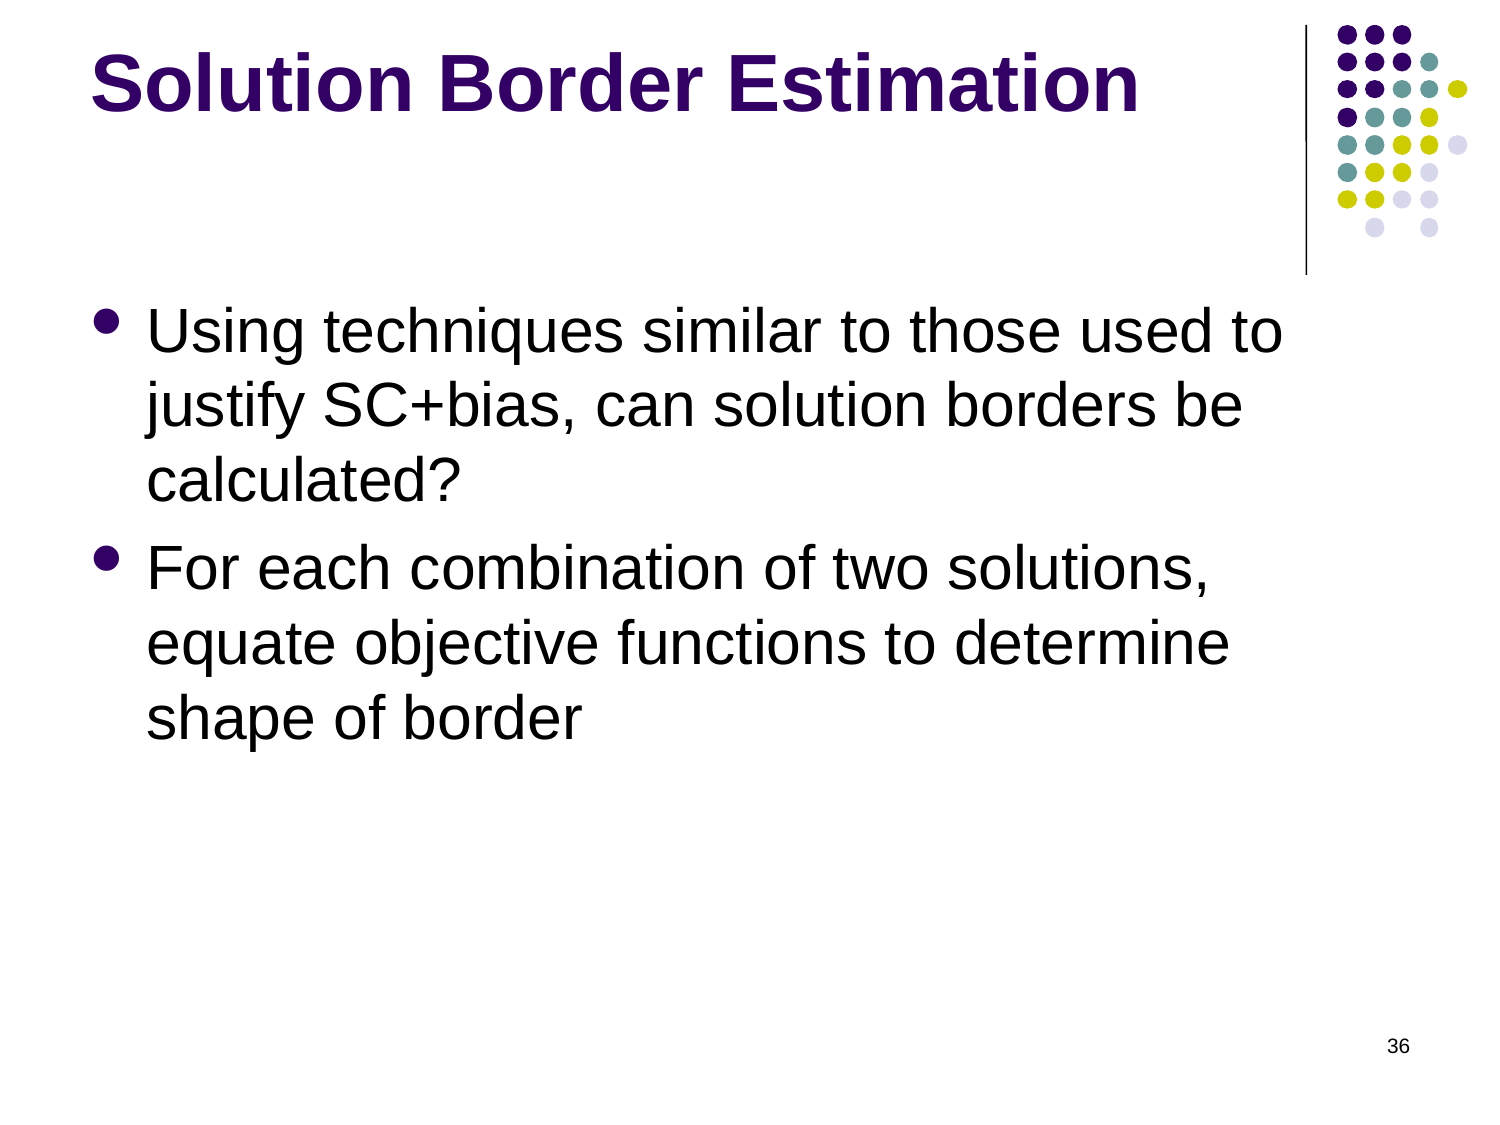

# Solution Border Estimation
Using techniques similar to those used to justify SC+bias, can solution borders be calculated?
For each combination of two solutions, equate objective functions to determine shape of border
36